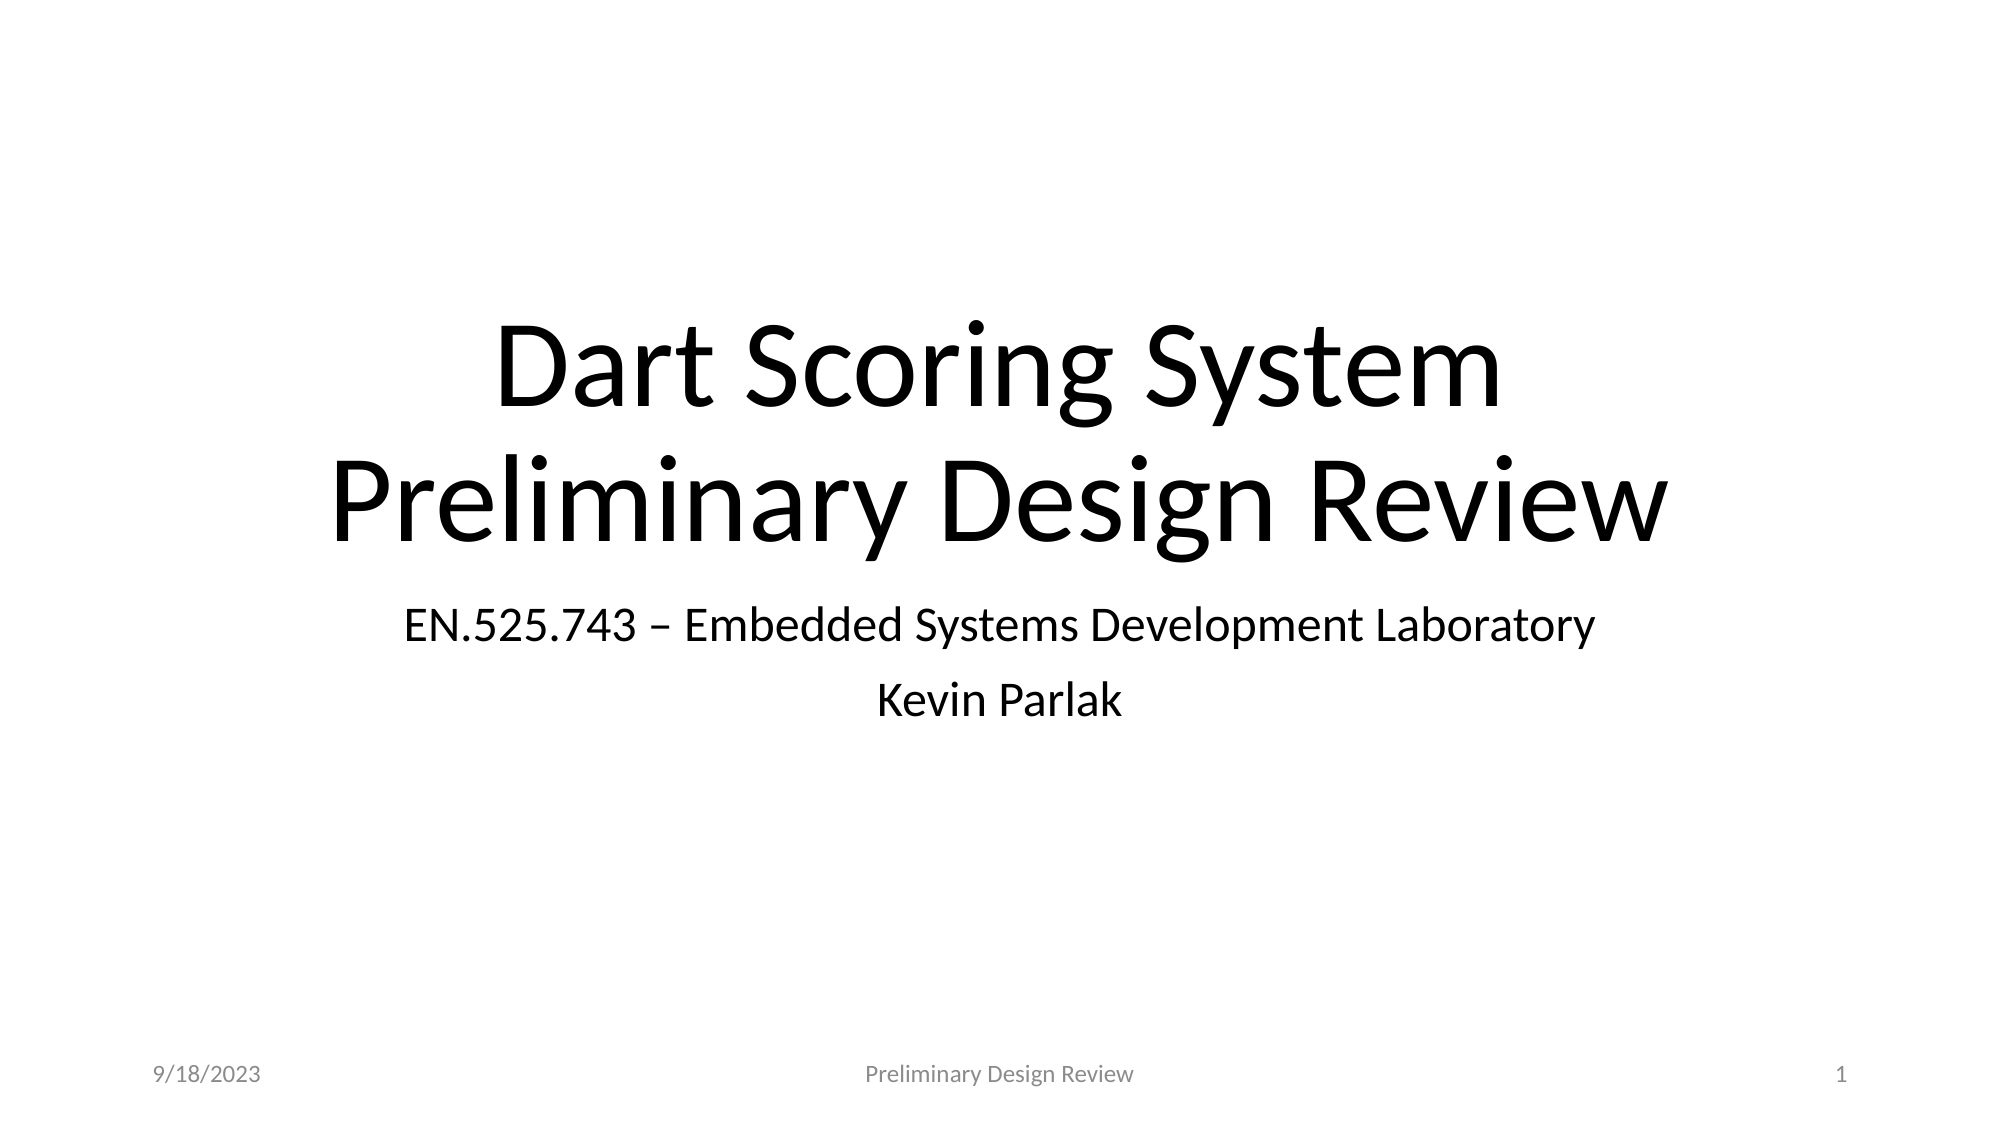

# Dart Scoring System Preliminary Design Review
EN.525.743 – Embedded Systems Development Laboratory
Kevin Parlak
9/18/2023
Preliminary Design Review
1